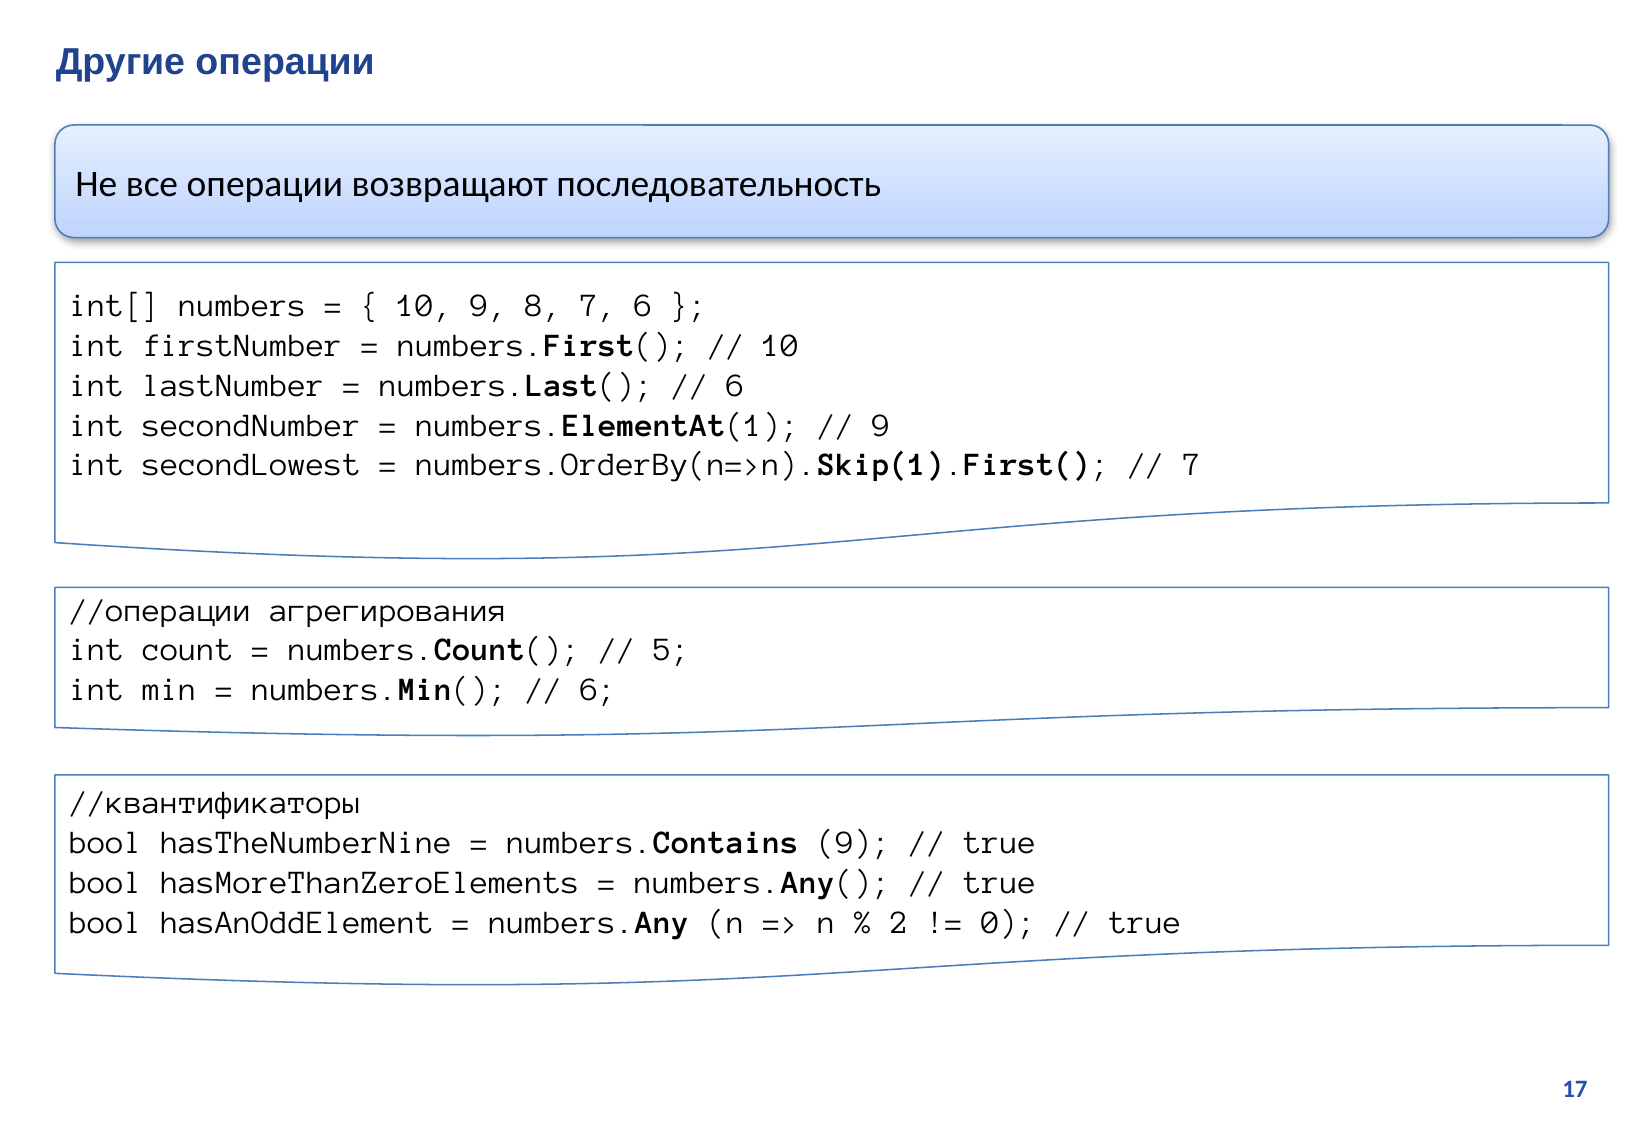

# Другие операции
Не все операции возвращают последовательность
int[] numbers = { 10, 9, 8, 7, 6 };
int firstNumber = numbers.First(); // 10
int lastNumber = numbers.Last(); // 6
int secondNumber = numbers.ElementAt(1); // 9
int secondLowest = numbers.OrderBy(n=>n).Skip(1).First(); // 7
//операции агрегирования
int count = numbers.Count(); // 5;
int min = numbers.Min(); // 6;
//квантификаторы
bool hasTheNumberNine = numbers.Contains (9); // true
bool hasMoreThanZeroElements = numbers.Any(); // true
bool hasAnOddElement = numbers.Any (n => n % 2 != 0); // true